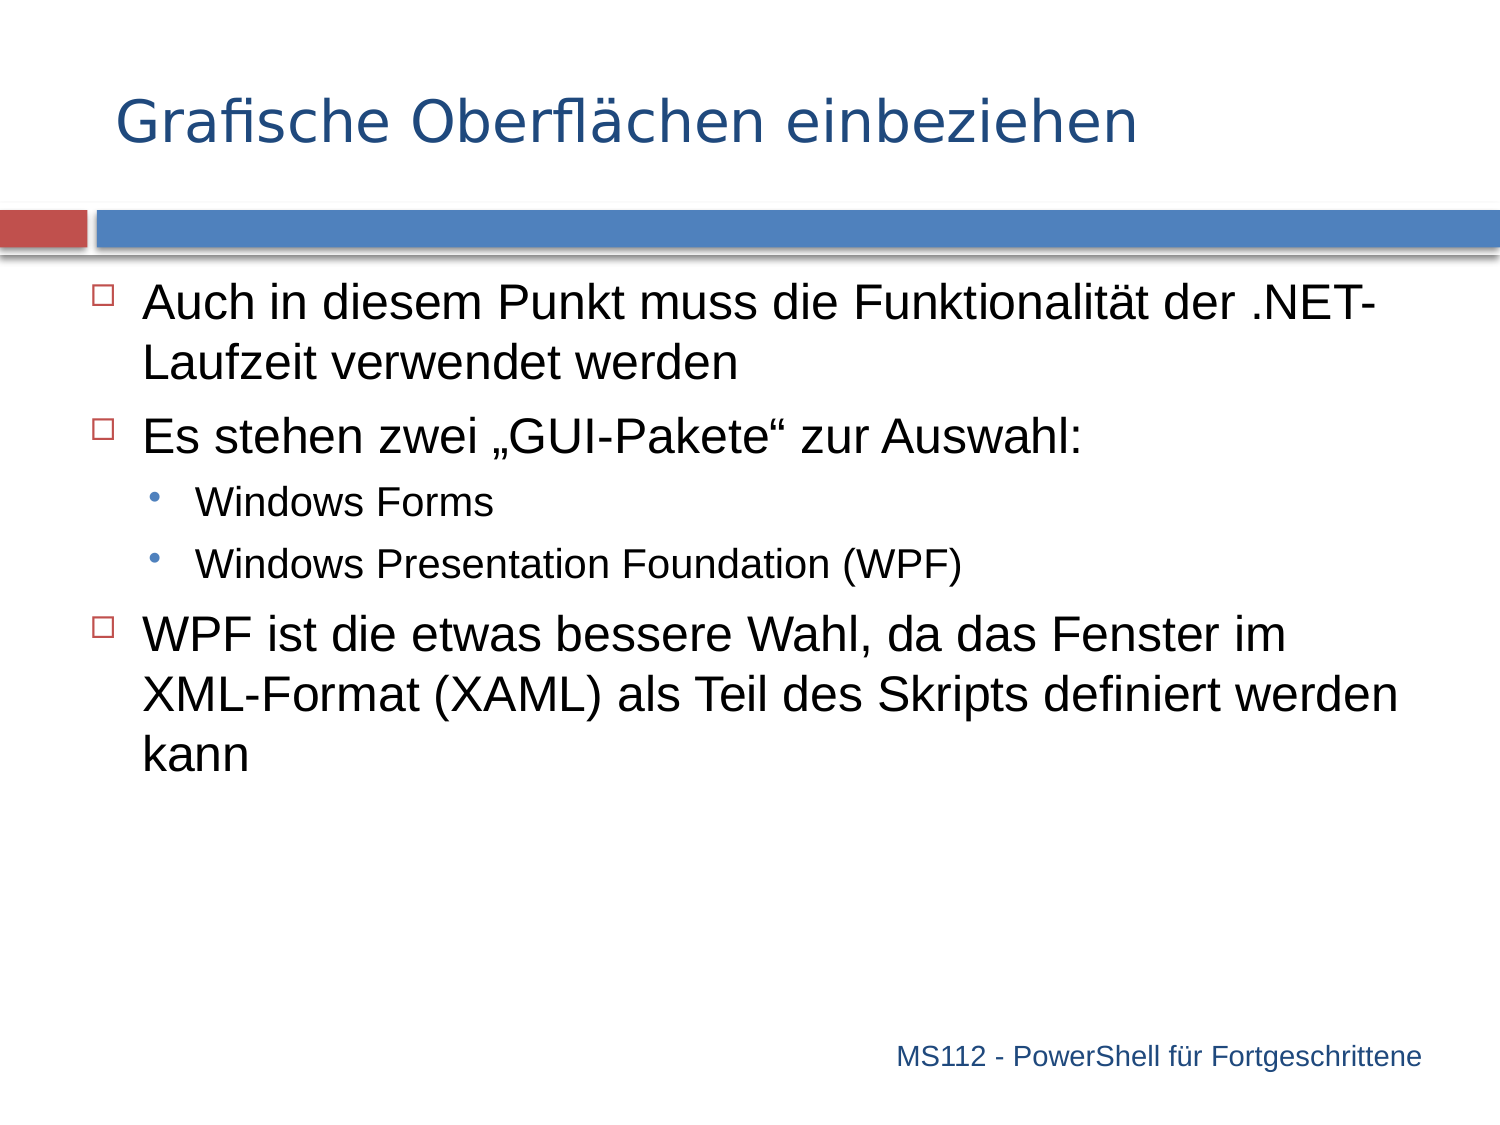

# Grafische Oberflächen einbeziehen
Auch in diesem Punkt muss die Funktionalität der .NET-Laufzeit verwendet werden
Es stehen zwei „GUI-Pakete“ zur Auswahl:
Windows Forms
Windows Presentation Foundation (WPF)
WPF ist die etwas bessere Wahl, da das Fenster im XML-Format (XAML) als Teil des Skripts definiert werden kann
MS112 - PowerShell für Fortgeschrittene